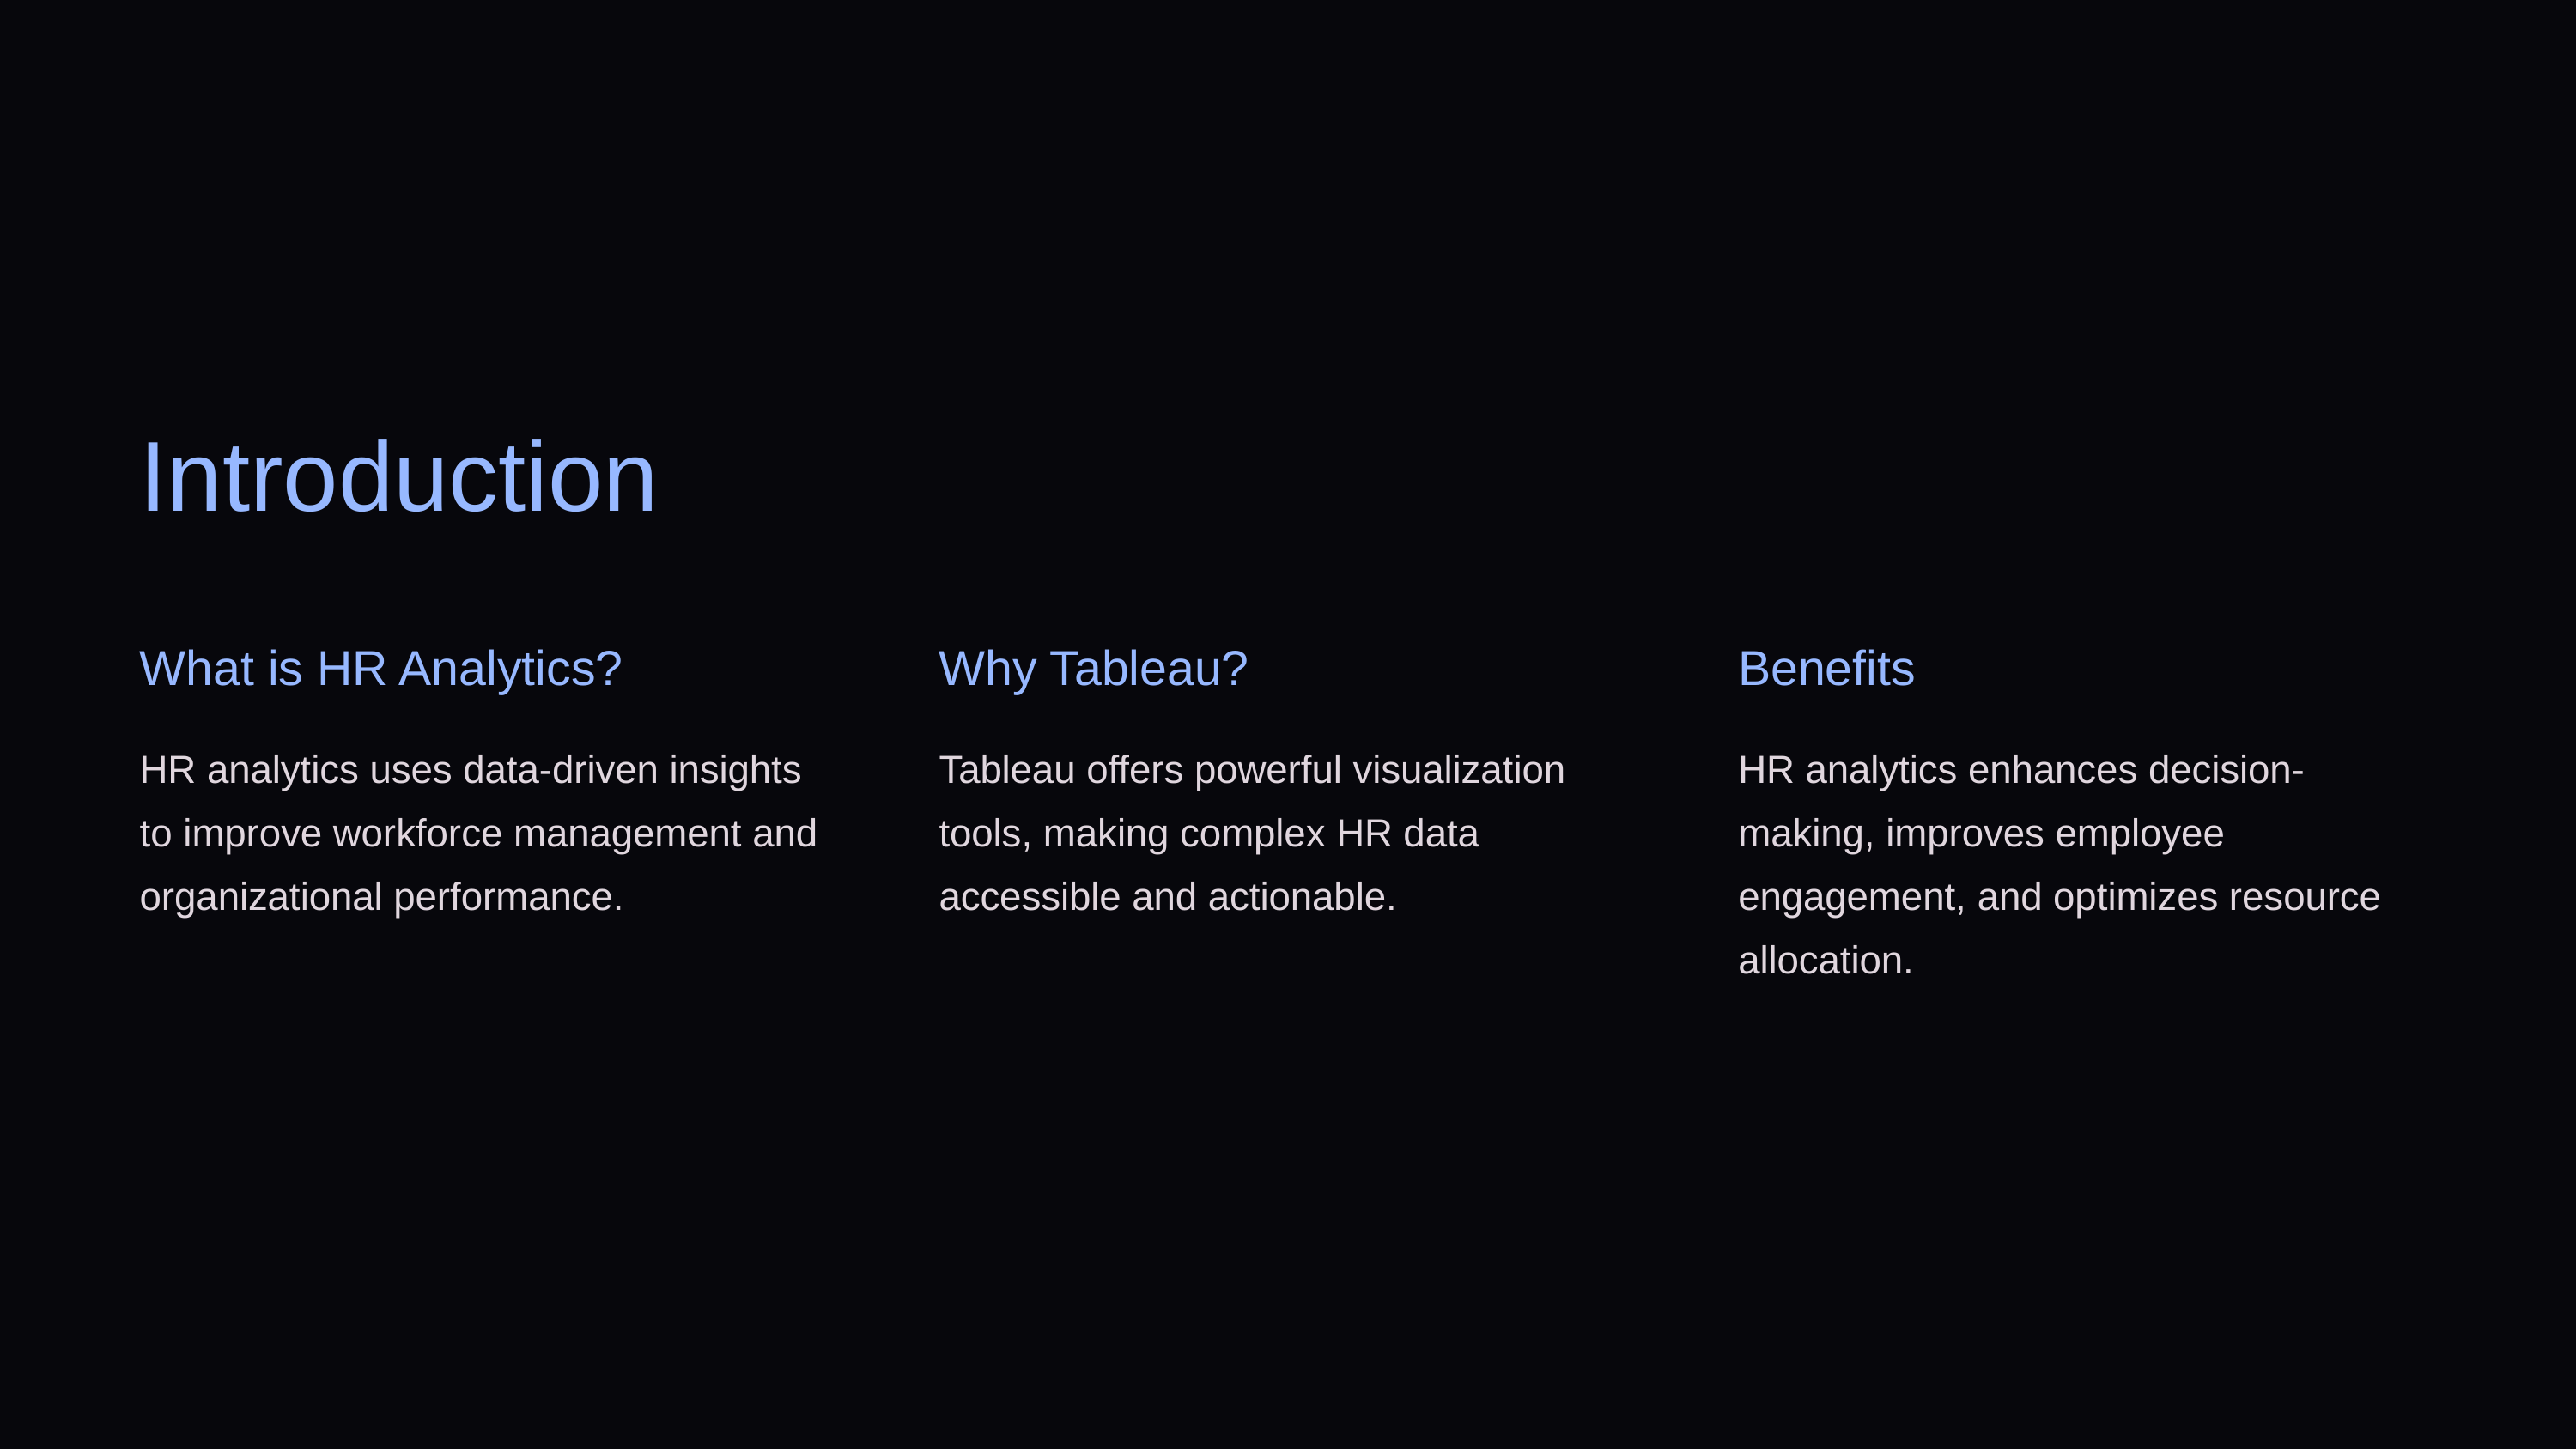

Introduction
What is HR Analytics?
Why Tableau?
Benefits
HR analytics uses data-driven insights to improve workforce management and organizational performance.
Tableau offers powerful visualization tools, making complex HR data accessible and actionable.
HR analytics enhances decision-making, improves employee engagement, and optimizes resource allocation.